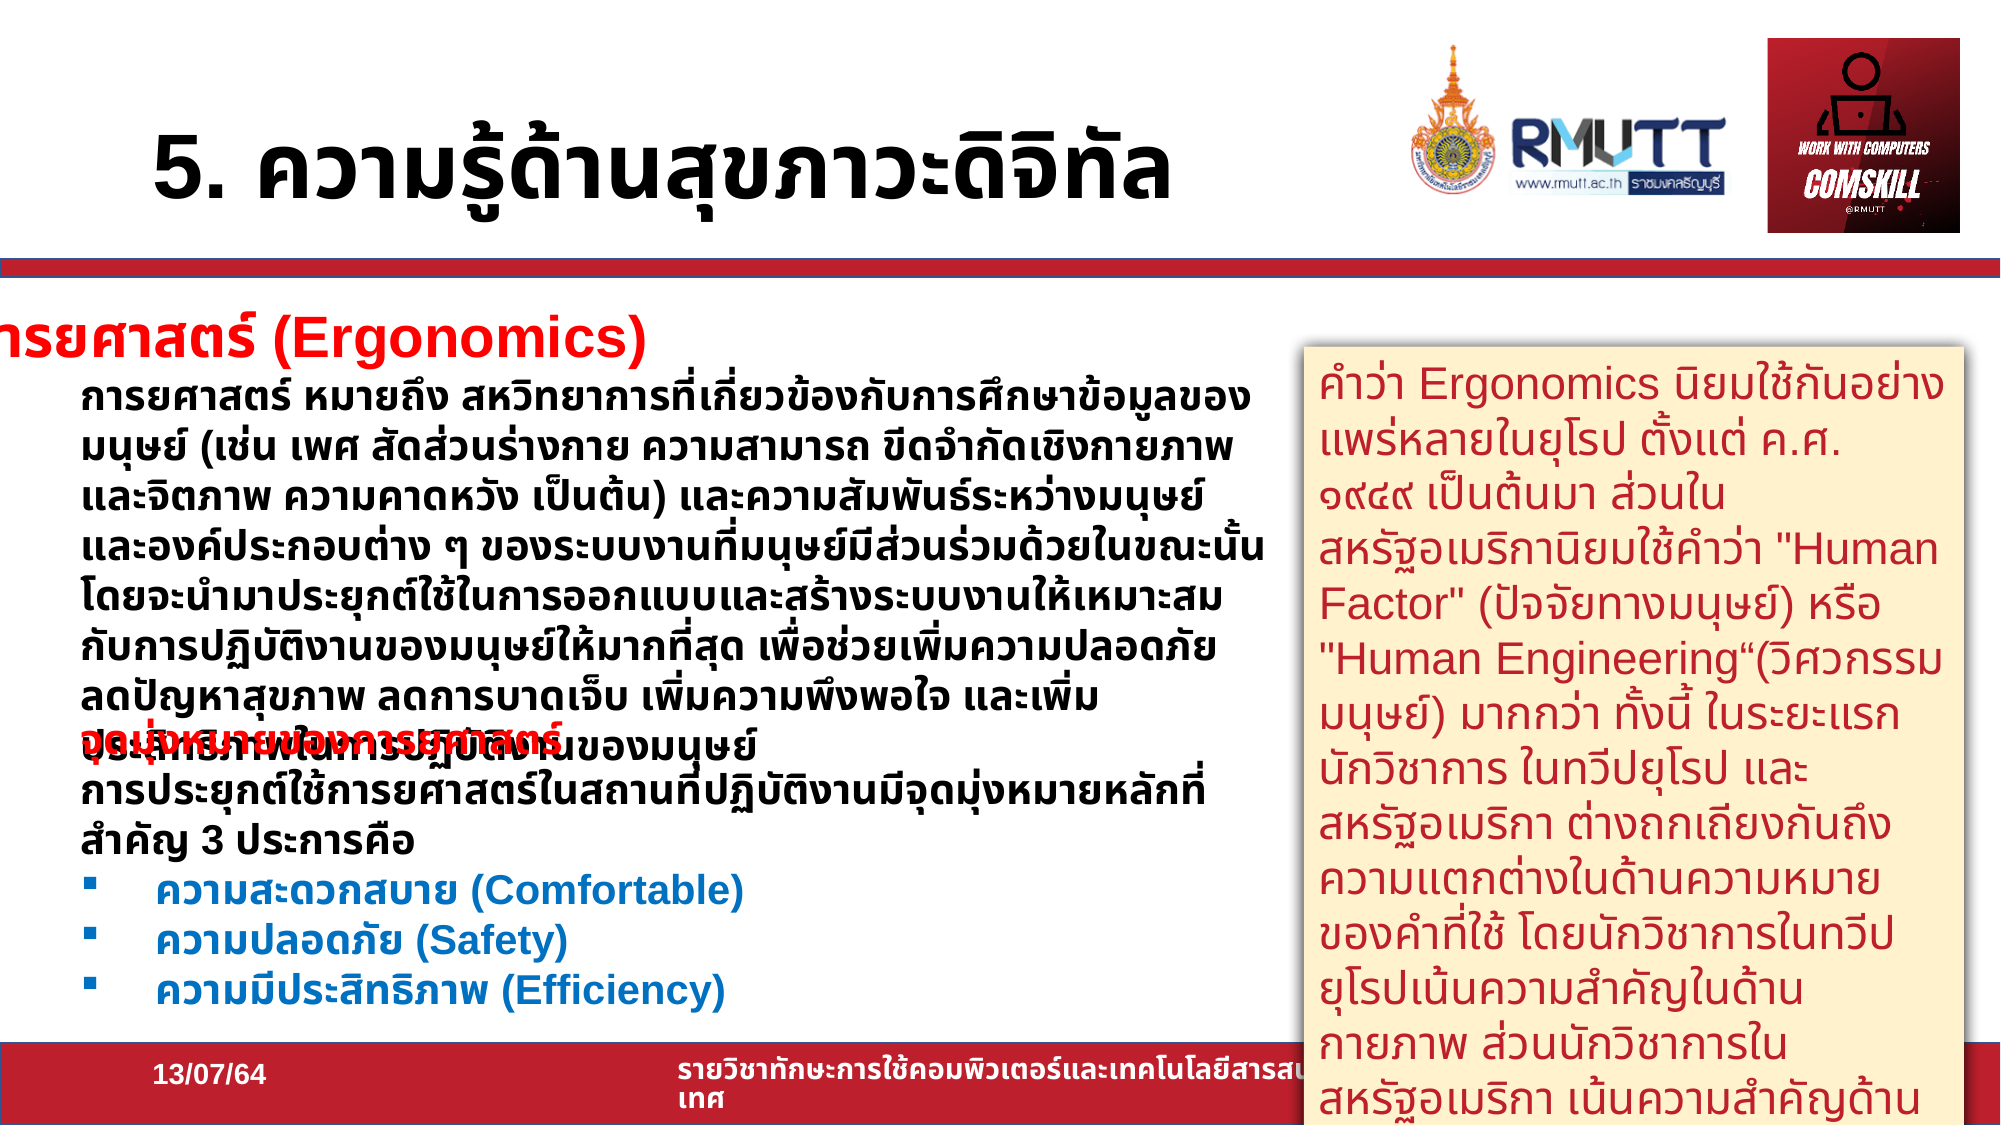

# 5. ความรู้ด้านสุขภาวะดิจิทัล
การยศาสตร์ (Ergonomics)
คำว่า Ergonomics นิยมใช้กันอย่างแพร่หลายในยุโรป ตั้งแต่ ค.ศ. ๑๙๔๙ เป็นต้นมา ส่วนในสหรัฐอเมริกานิยมใช้คำว่า "Human Factor" (ปัจจัยทางมนุษย์) หรือ "Human Engineering“(วิศวกรรมมนุษย์) มากกว่า ทั้งนี้ ในระยะแรกนักวิชาการ ในทวีปยุโรป และสหรัฐอเมริกา ต่างถกเถียงกันถึงความแตกต่างในด้านความหมาย ของคำที่ใช้ โดยนักวิชาการในทวีปยุโรปเน้นความสำคัญในด้านกายภาพ ส่วนนักวิชาการในสหรัฐอเมริกา เน้นความสำคัญด้านจิตวิทยา อย่างไรก็ตาม ในปัจจุบัน ความคิดเห็นของนักวิชาการส่วนใหญ่ ไม่แตกต่างกันแล้ว คือ ให้ความสำคัญทั้ง ๒ ด้าน เท่า ๆ กัน
การยศาสตร์ หมายถึง สหวิทยาการที่เกี่ยวข้องกับการศึกษาข้อมูลของมนุษย์ (เช่น เพศ สัดส่วนร่างกาย ความสามารถ ขีดจำกัดเชิงกายภาพและจิตภาพ ความคาดหวัง เป็นต้น) และความสัมพันธ์ระหว่างมนุษย์และองค์ประกอบต่าง ๆ ของระบบงานที่มนุษย์มีส่วนร่วมด้วยในขณะนั้น โดยจะนำมาประยุกต์ใช้ในการออกแบบและสร้างระบบงานให้เหมาะสมกับการปฏิบัติงานของมนุษย์ให้มากที่สุด เพื่อช่วยเพิ่มความปลอดภัย ลดปัญหาสุขภาพ ลดการบาดเจ็บ เพิ่มความพึงพอใจ และเพิ่มประสิทธิภาพในการปฏิบัติงานของมนุษย์
จุดมุ่งหมายของการยศาสตร์
การประยุกต์ใช้การยศาสตร์ในสถานที่ปฏิบัติงานมีจุดมุ่งหมายหลักที่สำคัญ 3 ประการคือ
ความสะดวกสบาย (Comfortable)
ความปลอดภัย (Safety)
ความมีประสิทธิภาพ (Efficiency)
13/07/64
รายวิชาทักษะการใช้คอมพิวเตอร์และเทคโนโลยีสารสนเทศ
16